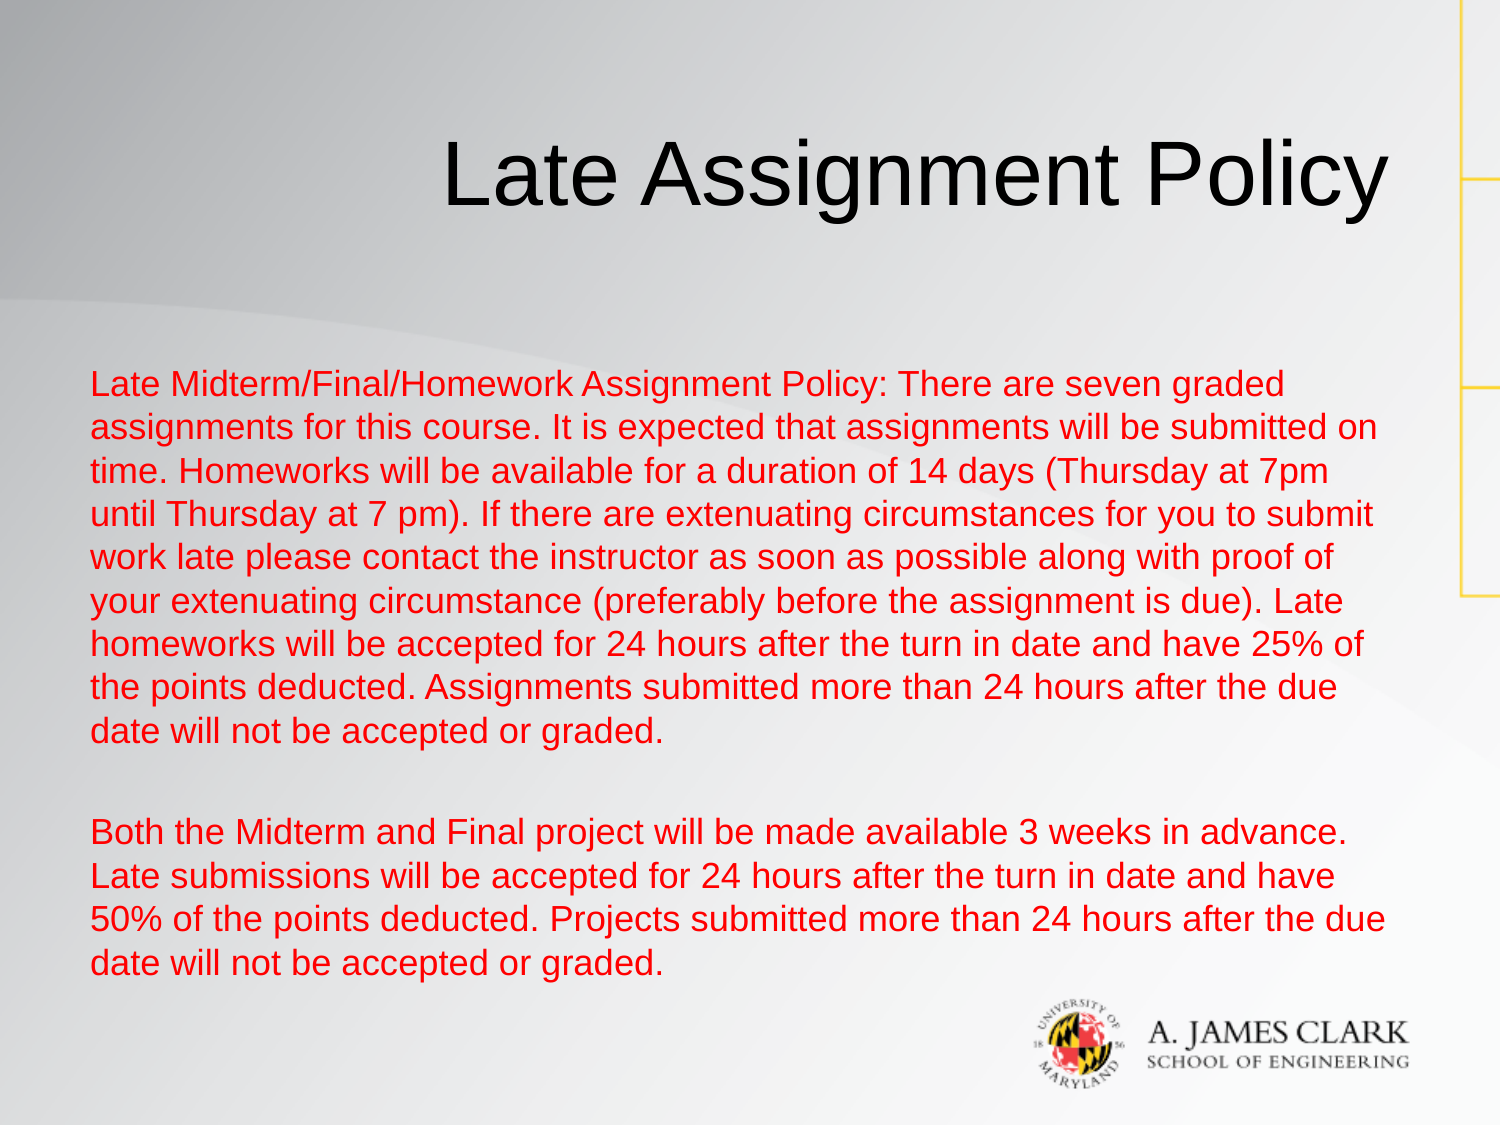

# Late Assignment Policy
Late Midterm/Final/Homework Assignment Policy: There are seven graded assignments for this course. It is expected that assignments will be submitted on time. Homeworks will be available for a duration of 14 days (Thursday at 7pm until Thursday at 7 pm). If there are extenuating circumstances for you to submit work late please contact the instructor as soon as possible along with proof of your extenuating circumstance (preferably before the assignment is due). Late homeworks will be accepted for 24 hours after the turn in date and have 25% of the points deducted. Assignments submitted more than 24 hours after the due date will not be accepted or graded.

Both the Midterm and Final project will be made available 3 weeks in advance. Late submissions will be accepted for 24 hours after the turn in date and have 50% of the points deducted. Projects submitted more than 24 hours after the due date will not be accepted or graded.